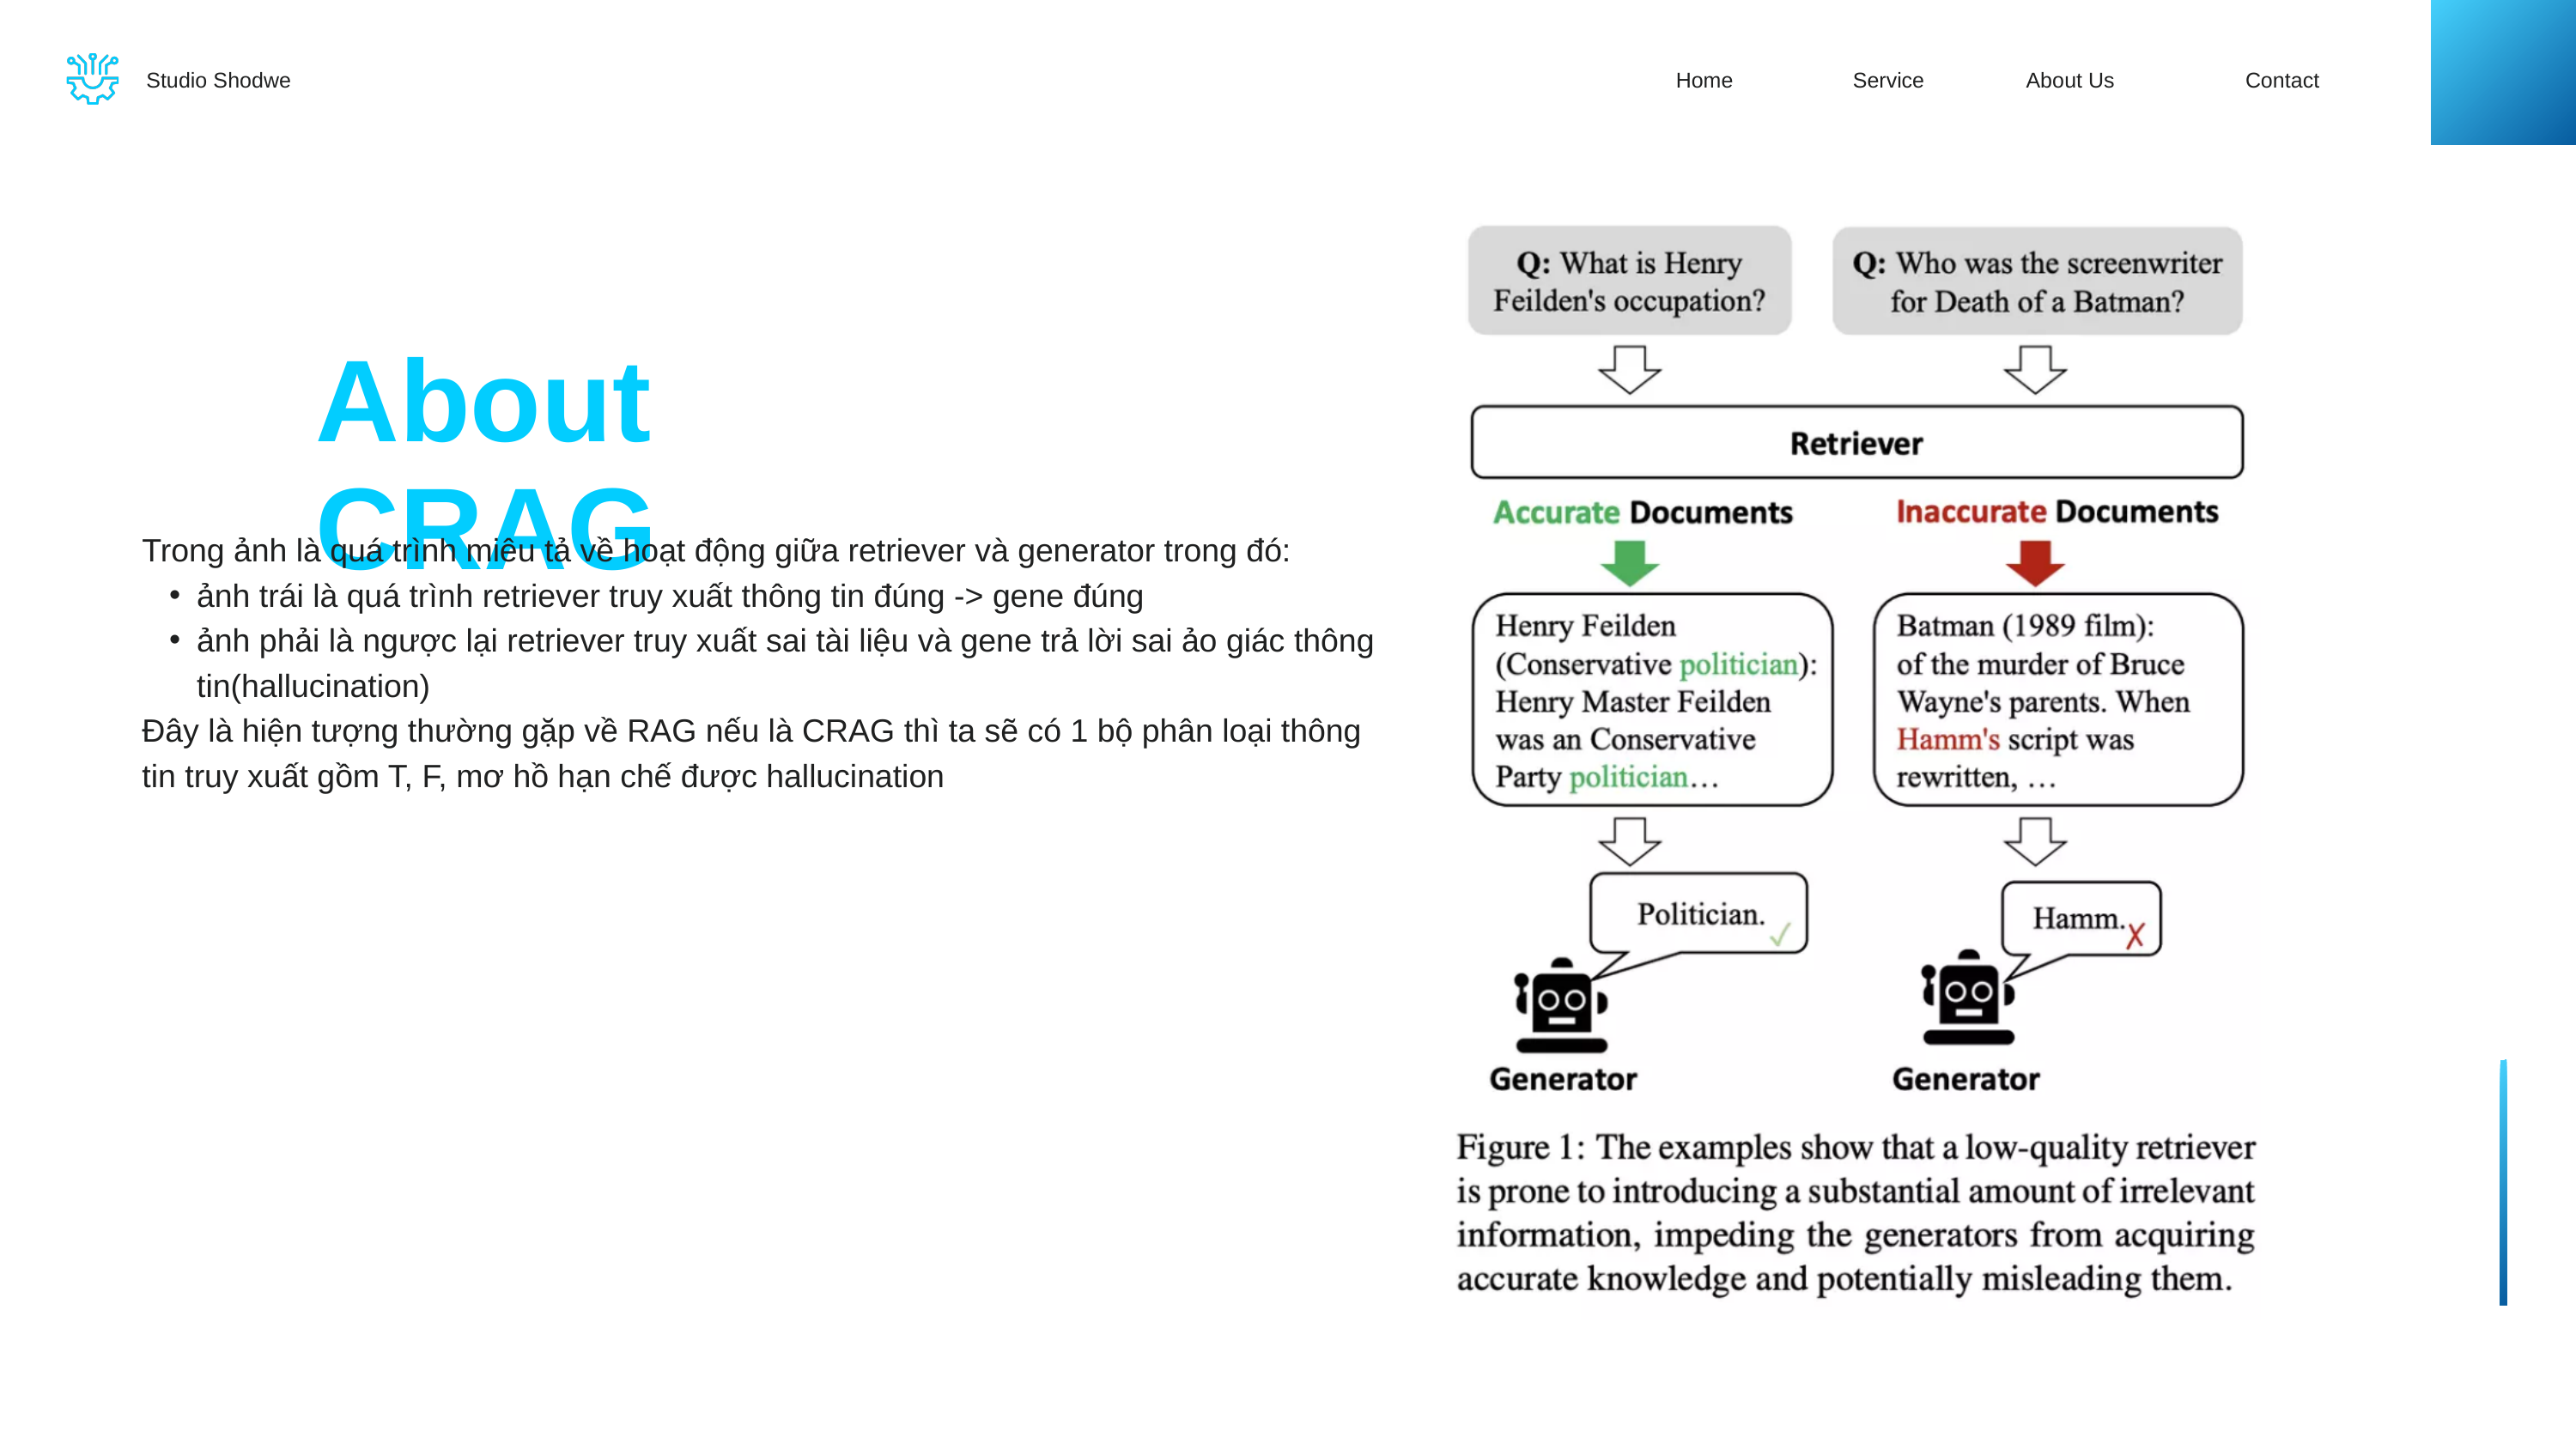

Studio Shodwe
Home
Service
About Us
Contact

About CRAG
Trong ảnh là quá trình miêu tả về hoạt động giữa retriever và generator trong đó:
ảnh trái là quá trình retriever truy xuất thông tin đúng -> gene đúng
ảnh phải là ngược lại retriever truy xuất sai tài liệu và gene trả lời sai ảo giác thông tin(hallucination)
Đây là hiện tượng thường gặp về RAG nếu là CRAG thì ta sẽ có 1 bộ phân loại thông tin truy xuất gồm T, F, mơ hồ hạn chế được hallucination

03